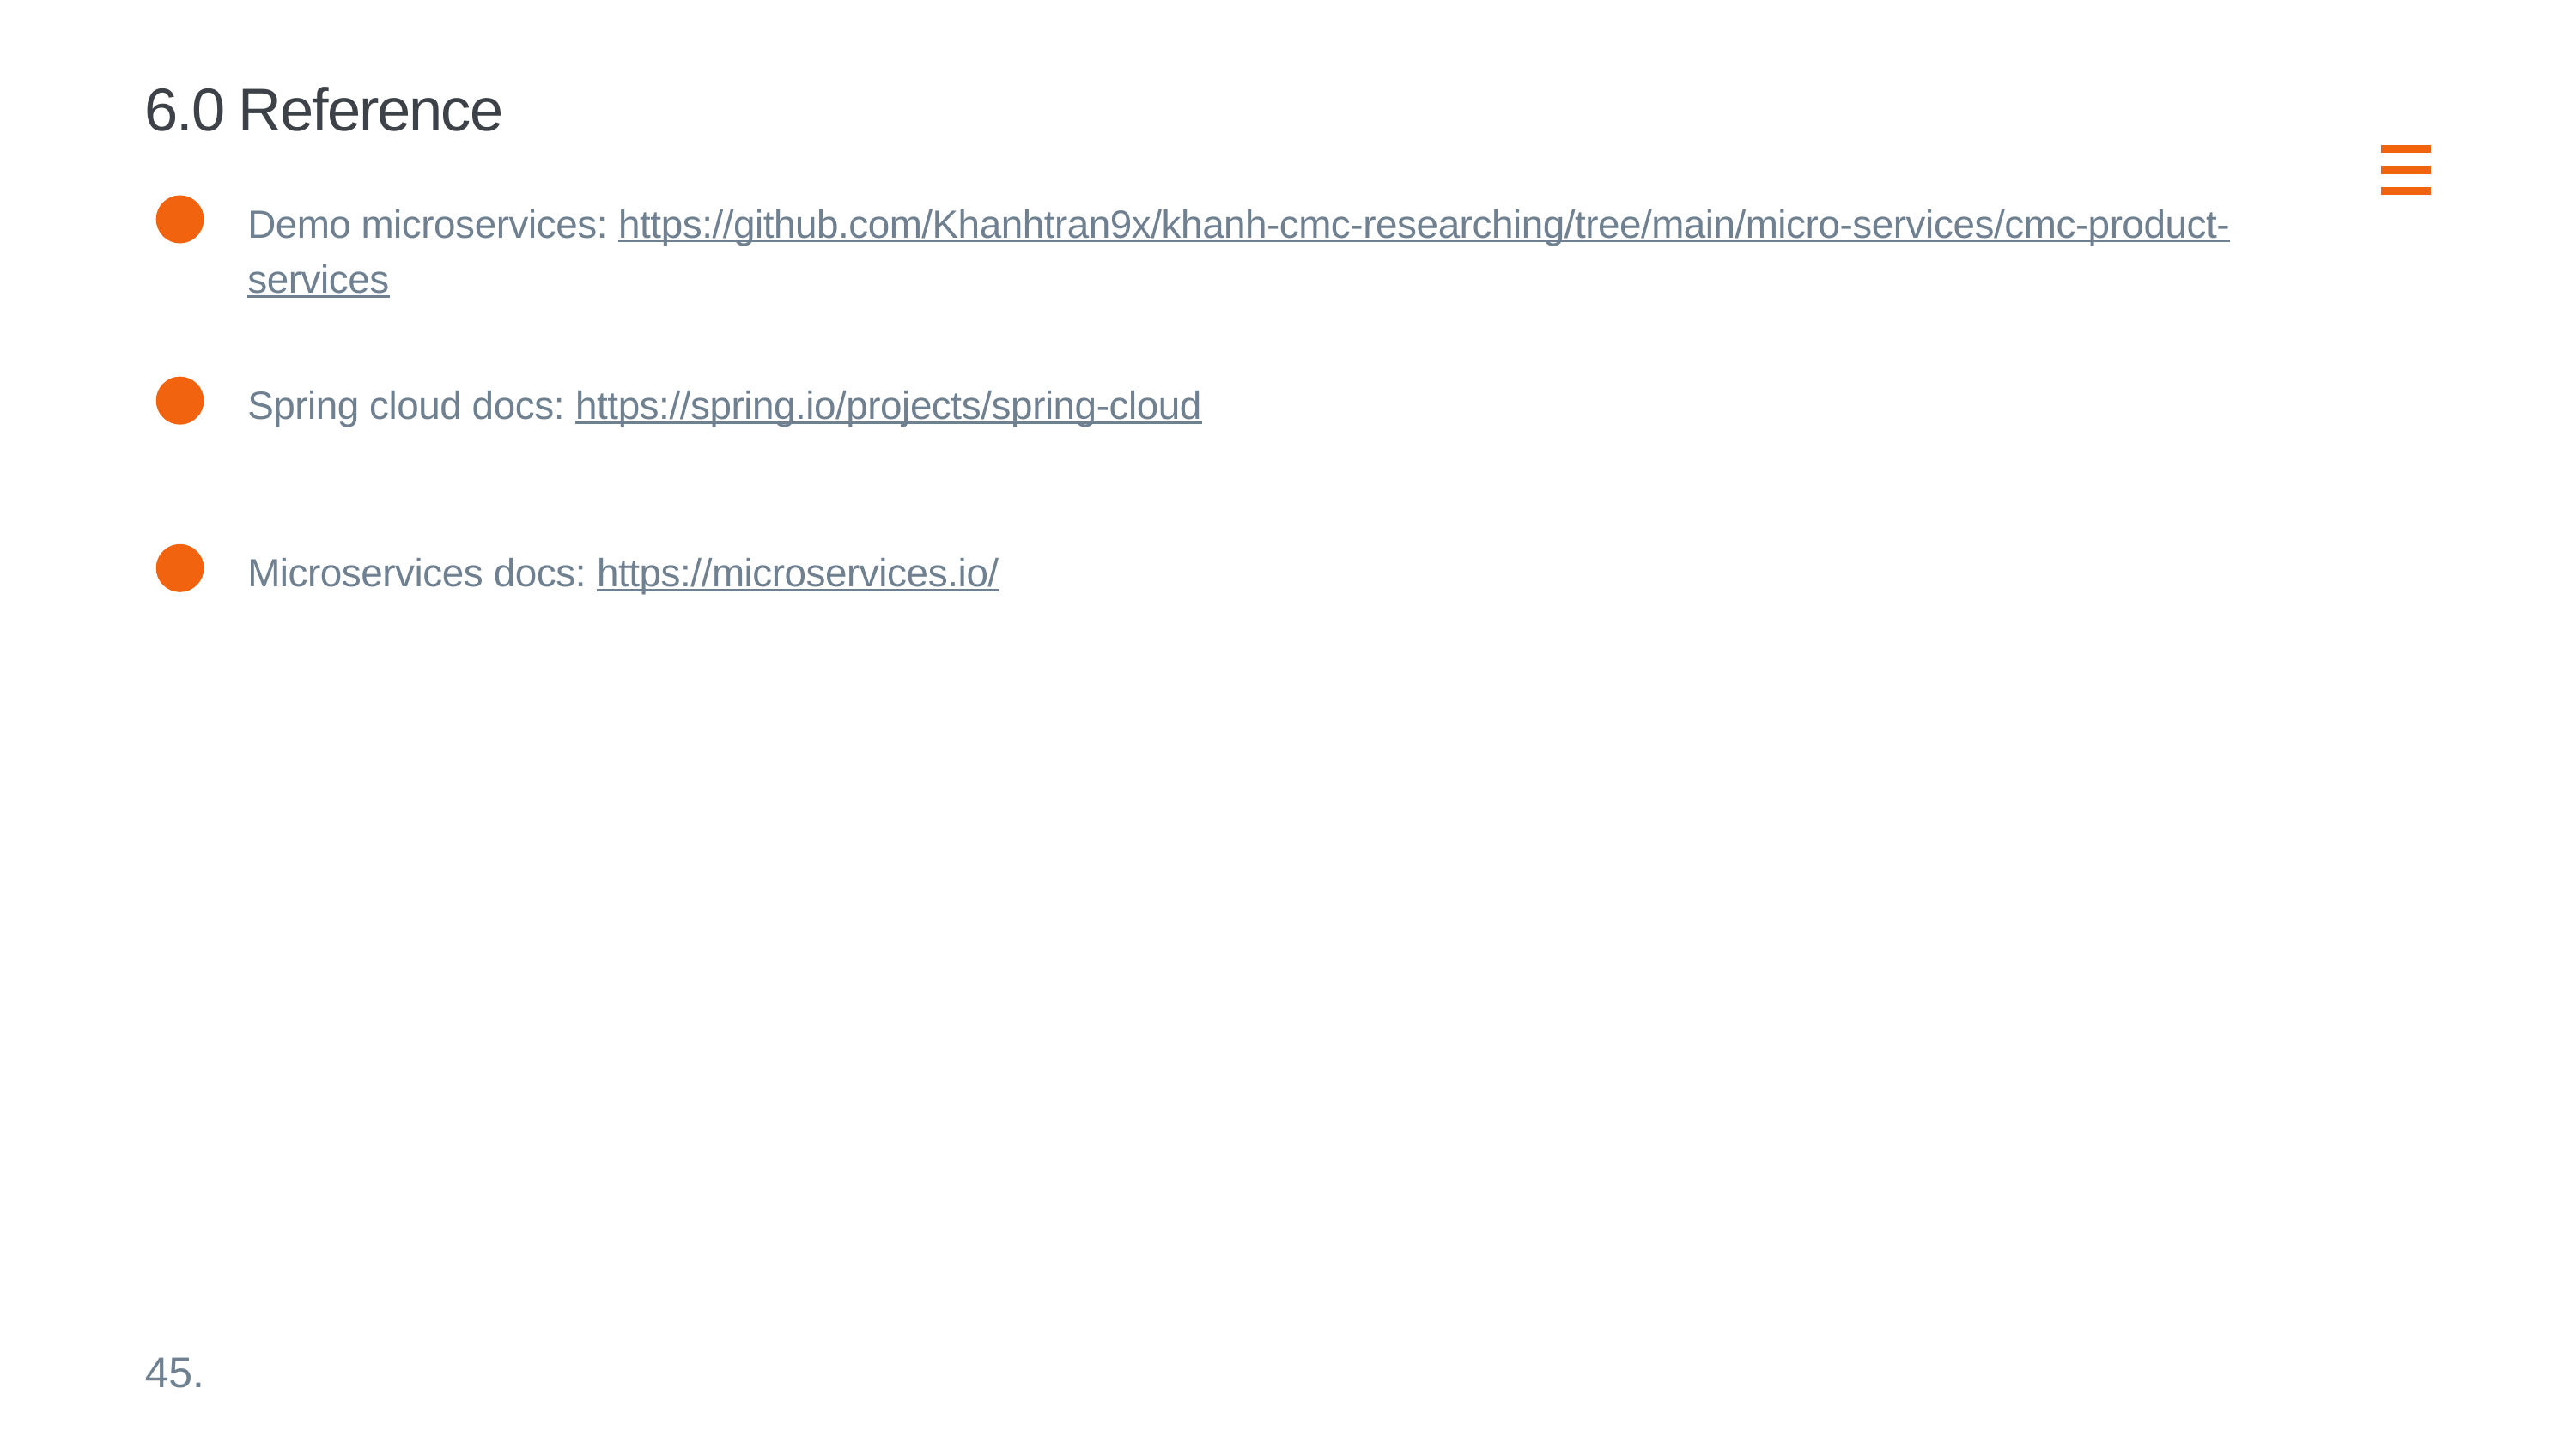

6.0 Reference

Demo microservices: https://github.com/Khanhtran9x/khanh-cmc-researching/tree/main/micro-services/cmc-product-services

Spring cloud docs: https://spring.io/projects/spring-cloud

Microservices docs: https://microservices.io/

45.